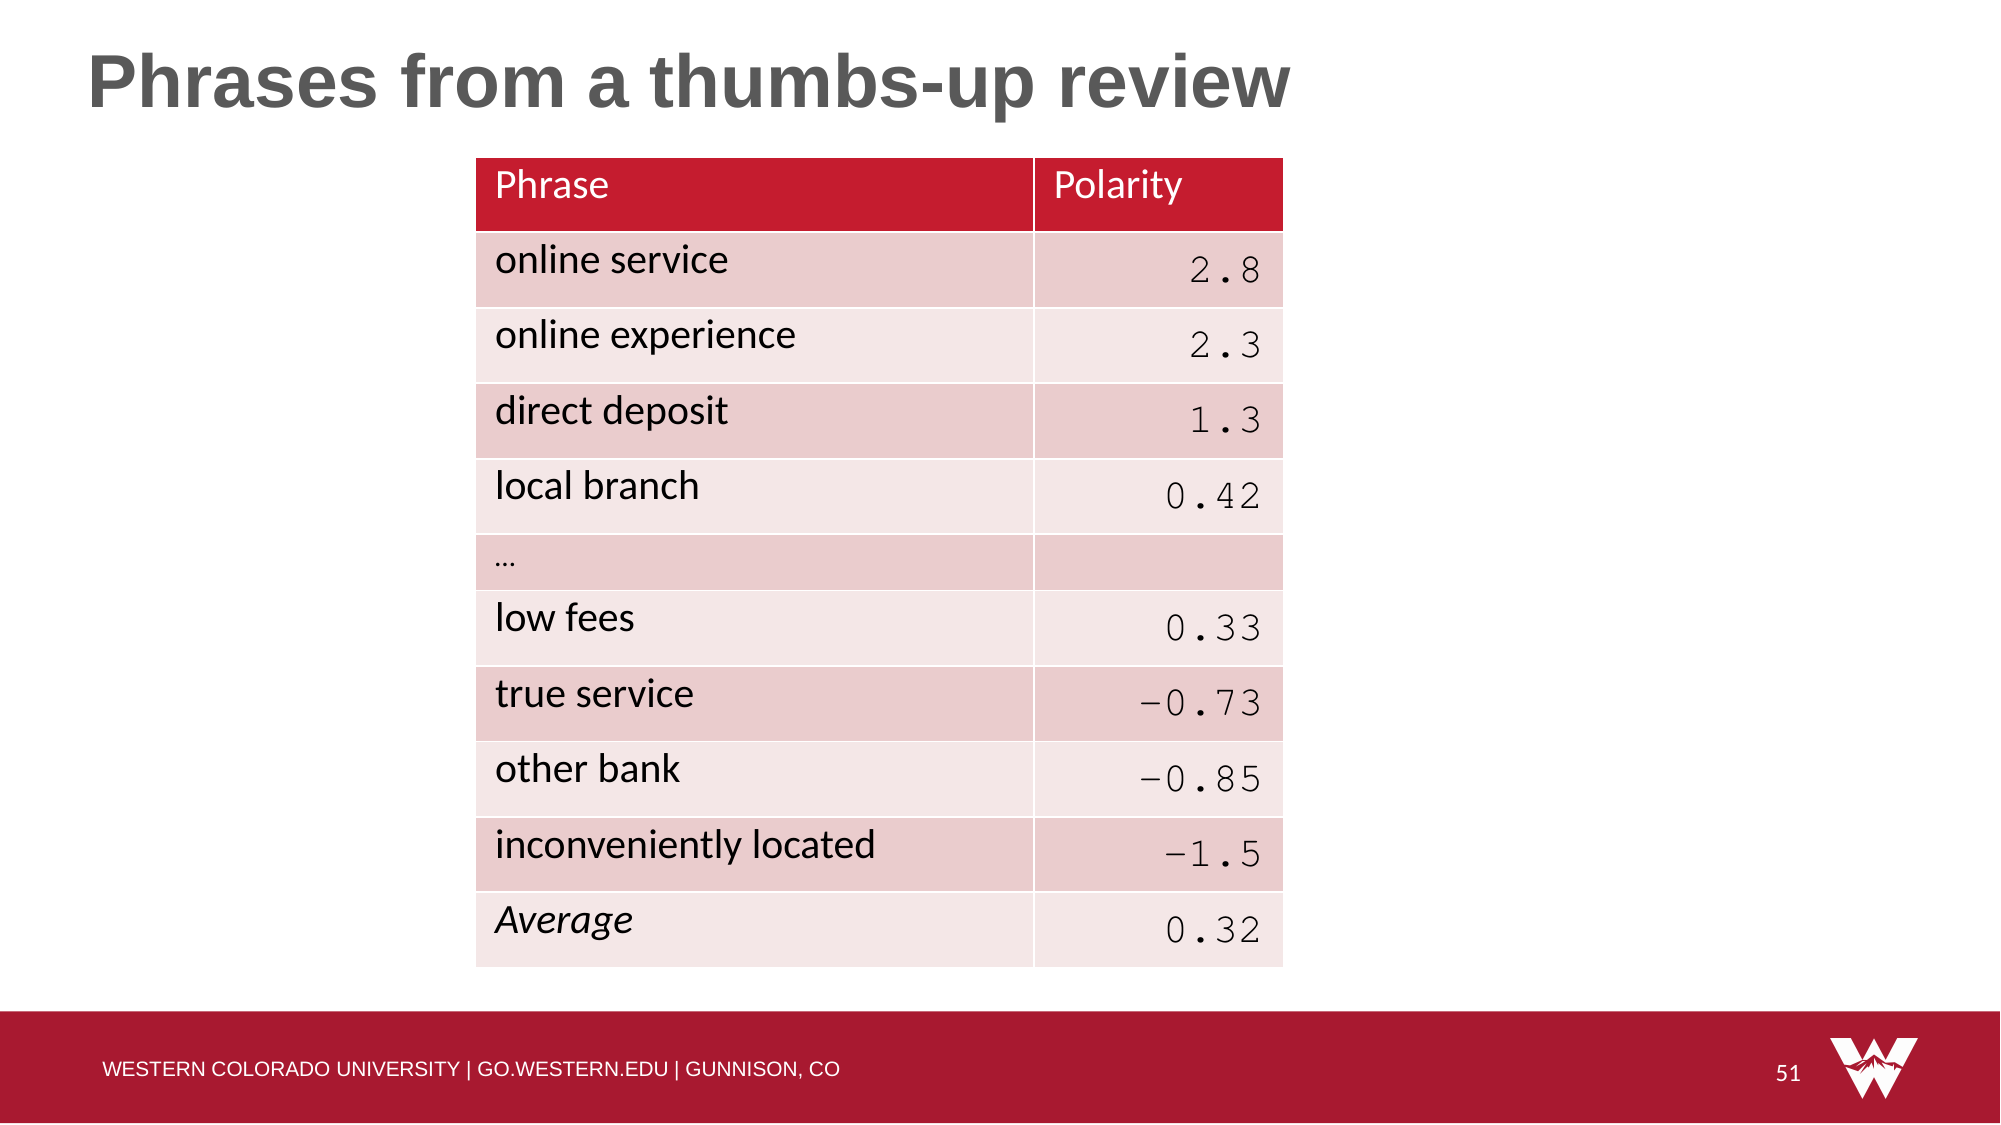

# Phrases from a thumbs-up review
| Phrase | Polarity |
| --- | --- |
| online service | 2.8 |
| online experience | 2.3 |
| direct deposit | 1.3 |
| local branch | 0.42 |
| … |  |
| low fees | 0.33 |
| true service | -0.73 |
| other bank | -0.85 |
| inconveniently located | -1.5 |
| Average | 0.32 |
51